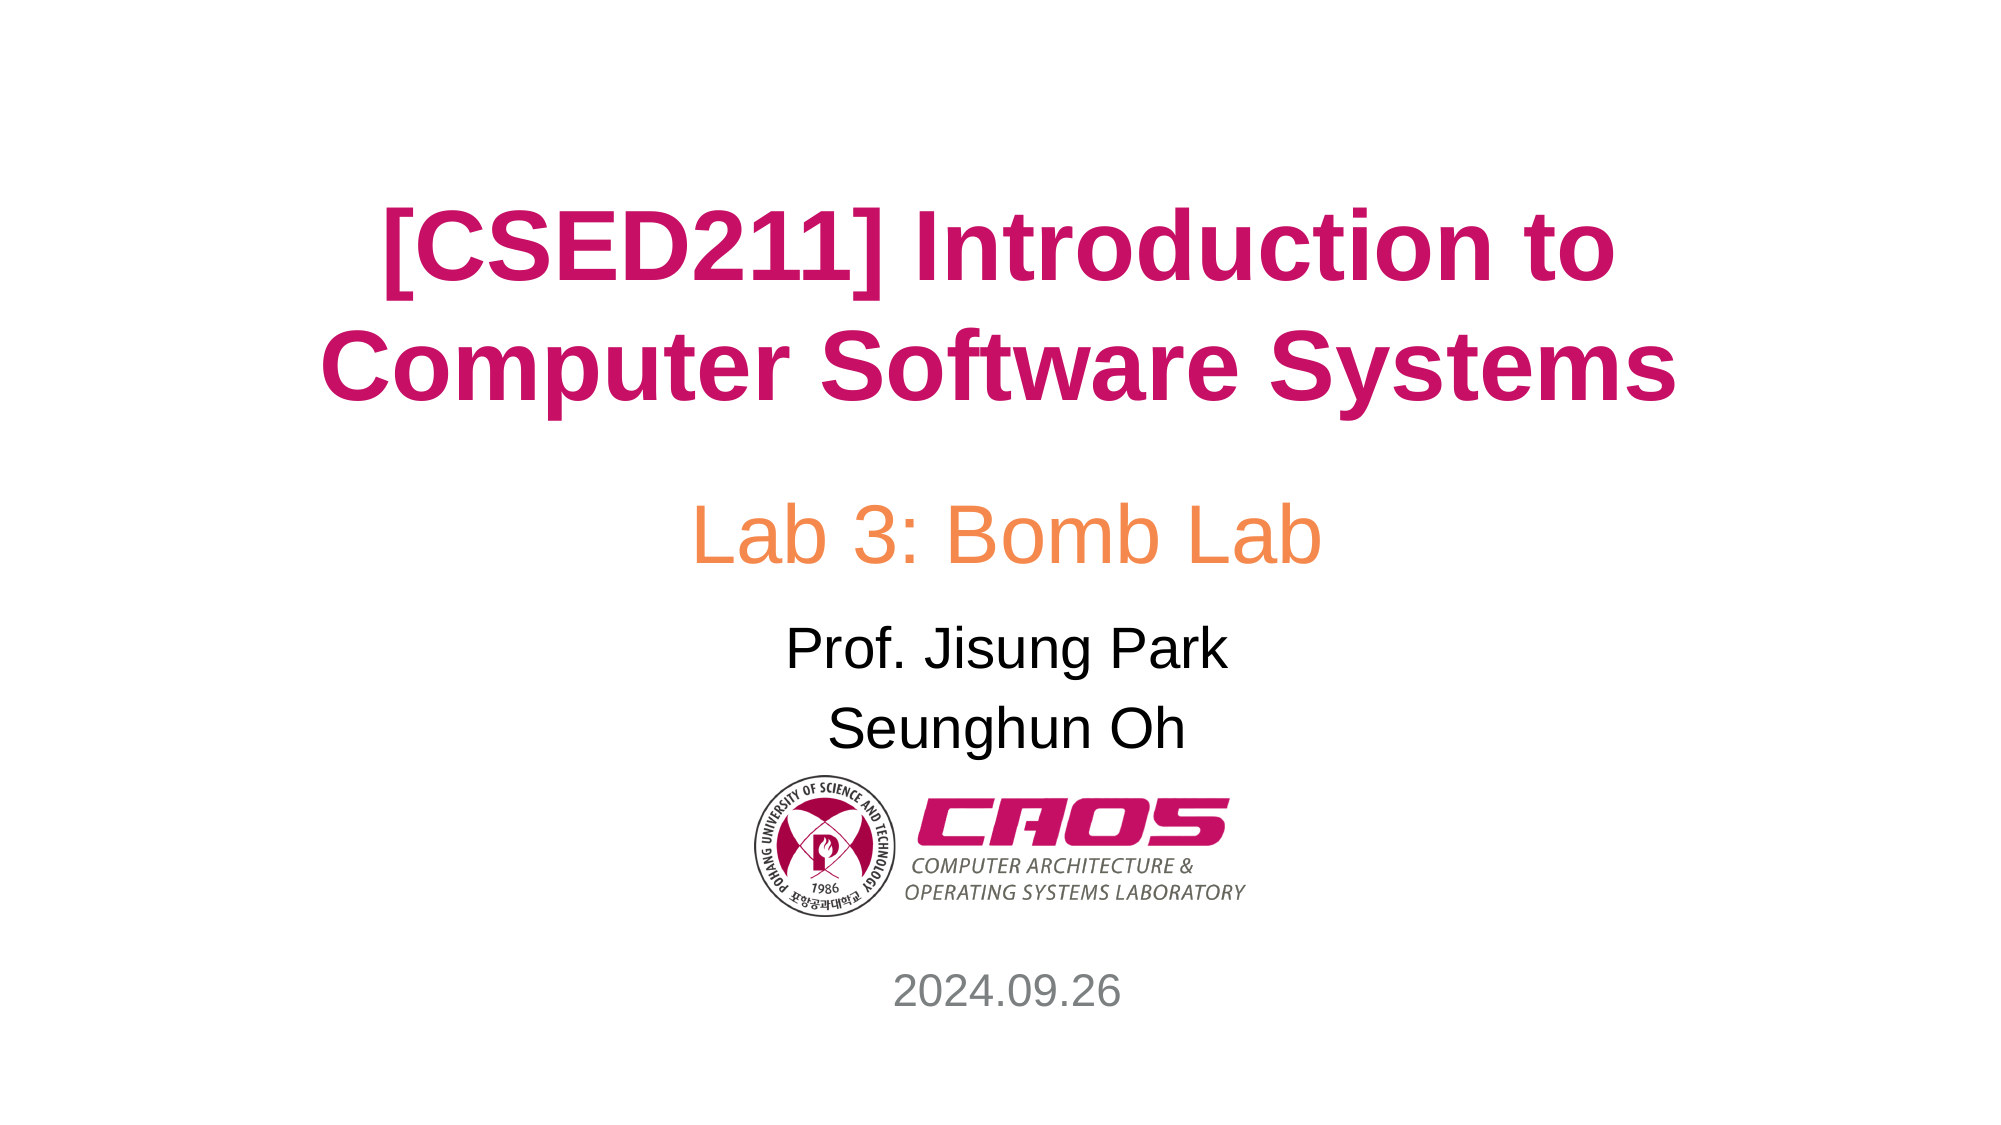

# [CSED211] Introduction to Computer Software Systems
Lab 3: Bomb Lab
Prof. Jisung Park
Seunghun Oh
2024.09.26